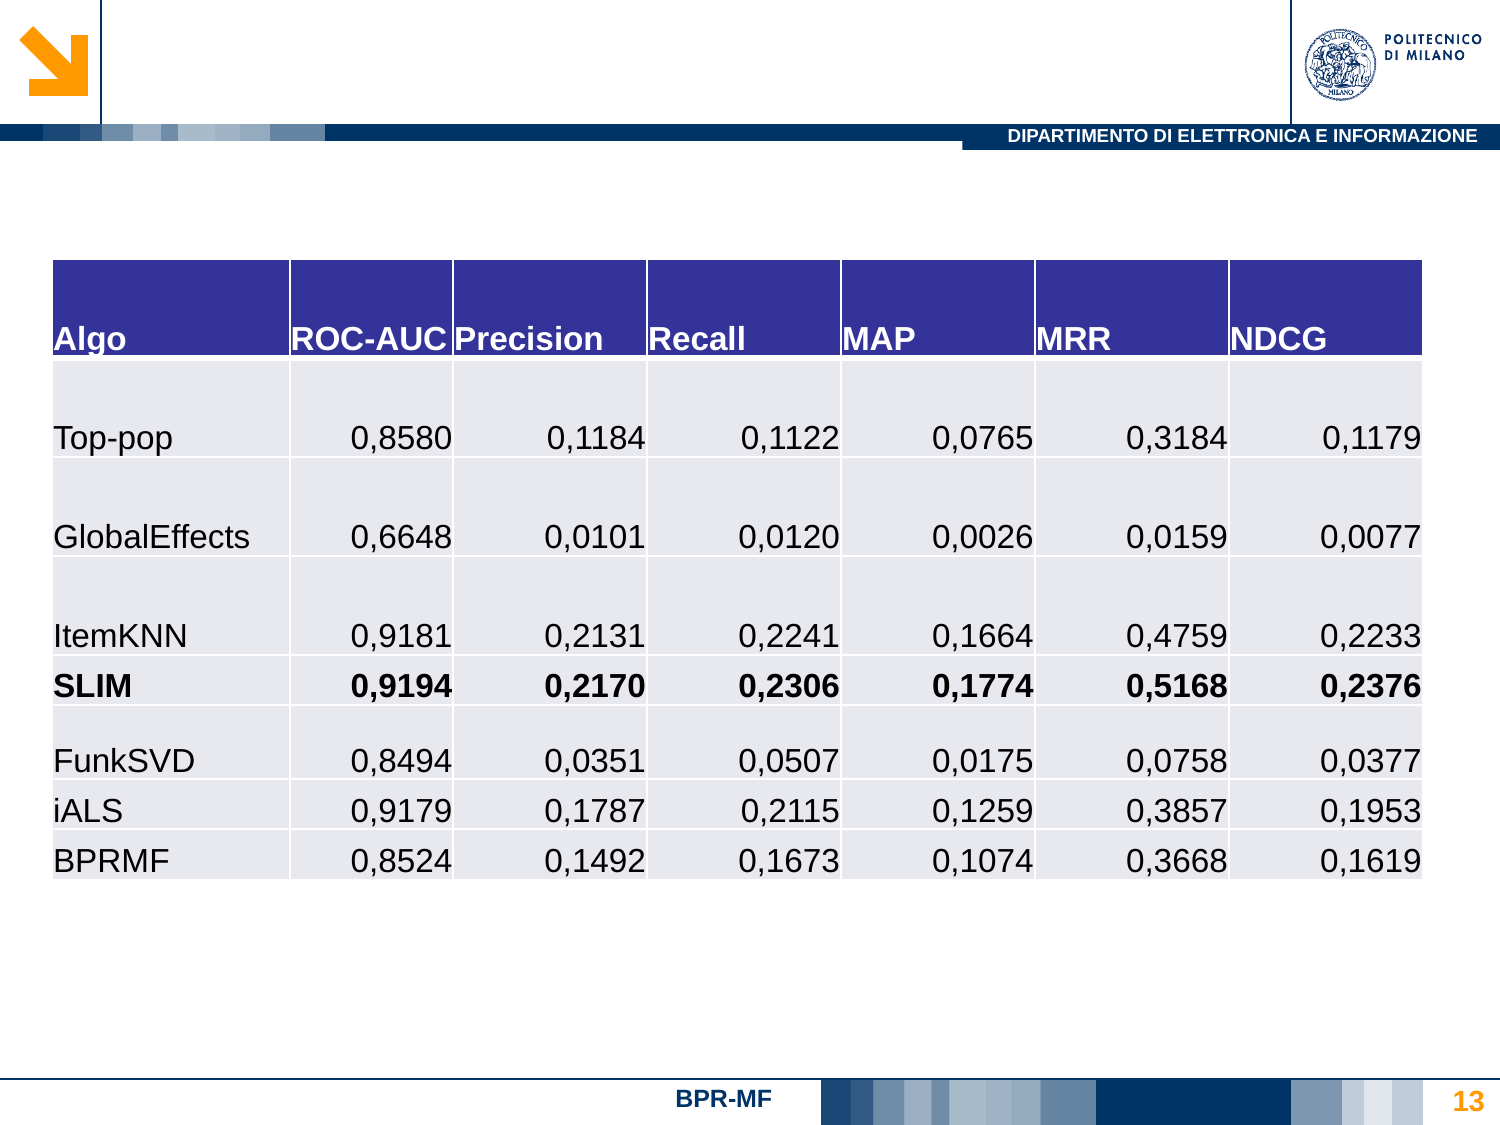

#
| Algo | ROC-AUC | Precision | Recall | MAP | MRR | NDCG |
| --- | --- | --- | --- | --- | --- | --- |
| Top-pop | 0,8580 | 0,1184 | 0,1122 | 0,0765 | 0,3184 | 0,1179 |
| GlobalEffects | 0,6648 | 0,0101 | 0,0120 | 0,0026 | 0,0159 | 0,0077 |
| ItemKNN | 0,9181 | 0,2131 | 0,2241 | 0,1664 | 0,4759 | 0,2233 |
| SLIM | 0,9194 | 0,2170 | 0,2306 | 0,1774 | 0,5168 | 0,2376 |
| FunkSVD | 0,8494 | 0,0351 | 0,0507 | 0,0175 | 0,0758 | 0,0377 |
| iALS | 0,9179 | 0,1787 | 0,2115 | 0,1259 | 0,3857 | 0,1953 |
| BPRMF | 0,8524 | 0,1492 | 0,1673 | 0,1074 | 0,3668 | 0,1619 |
BPR-MF
13